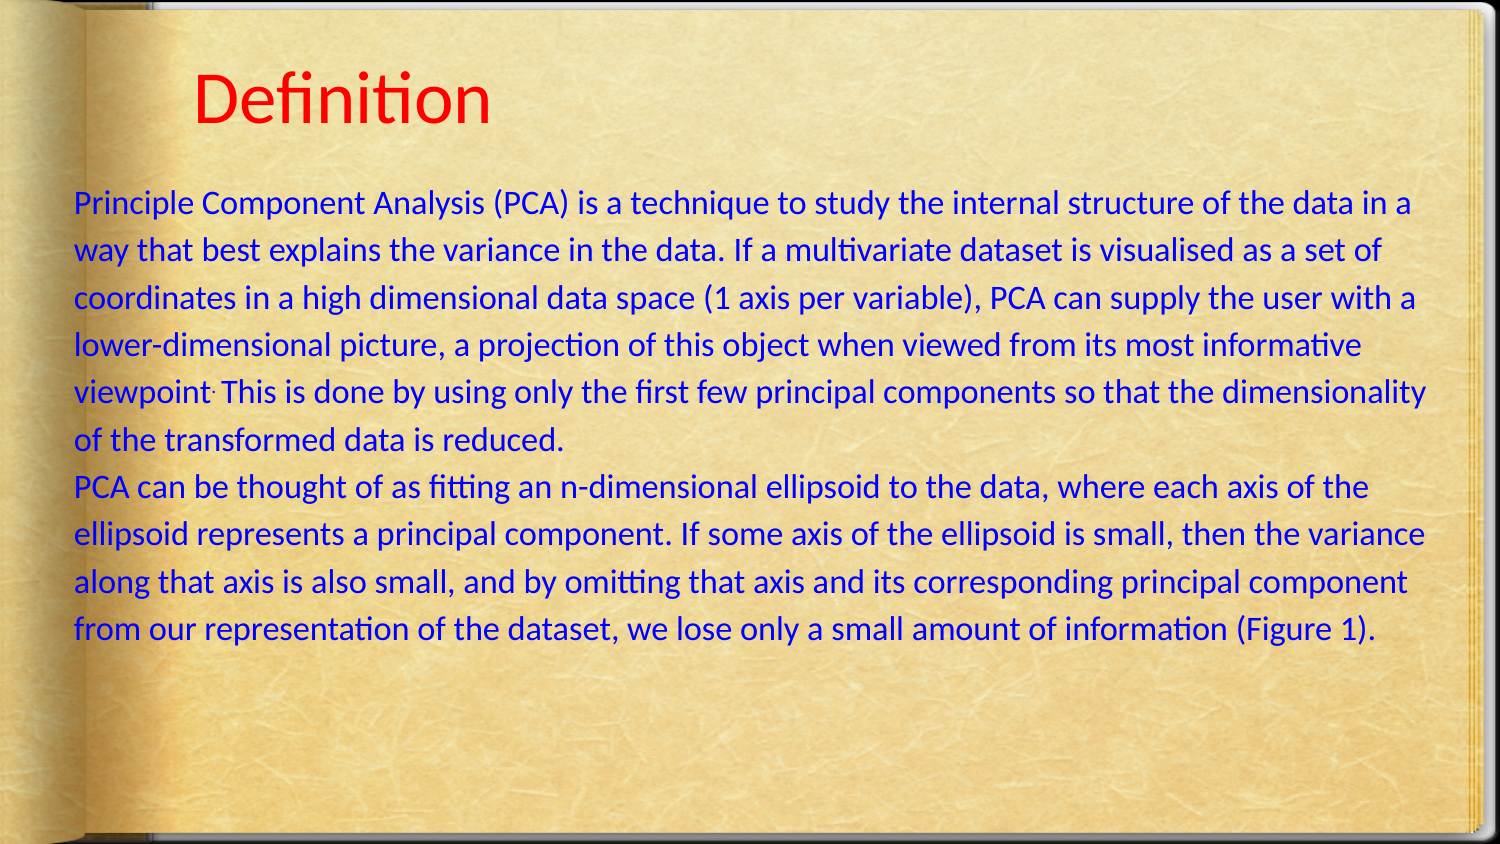

# Definition
Principle Component Analysis (PCA) is a technique to study the internal structure of the data in a way that best explains the variance in the data. If a multivariate dataset is visualised as a set of coordinates in a high dimensional data space (1 axis per variable), PCA can supply the user with a lower-dimensional picture, a projection of this object when viewed from its most informative viewpoint. This is done by using only the first few principal components so that the dimensionality of the transformed data is reduced.
PCA can be thought of as fitting an n-dimensional ellipsoid to the data, where each axis of the ellipsoid represents a principal component. If some axis of the ellipsoid is small, then the variance along that axis is also small, and by omitting that axis and its corresponding principal component from our representation of the dataset, we lose only a small amount of information (Figure 1).